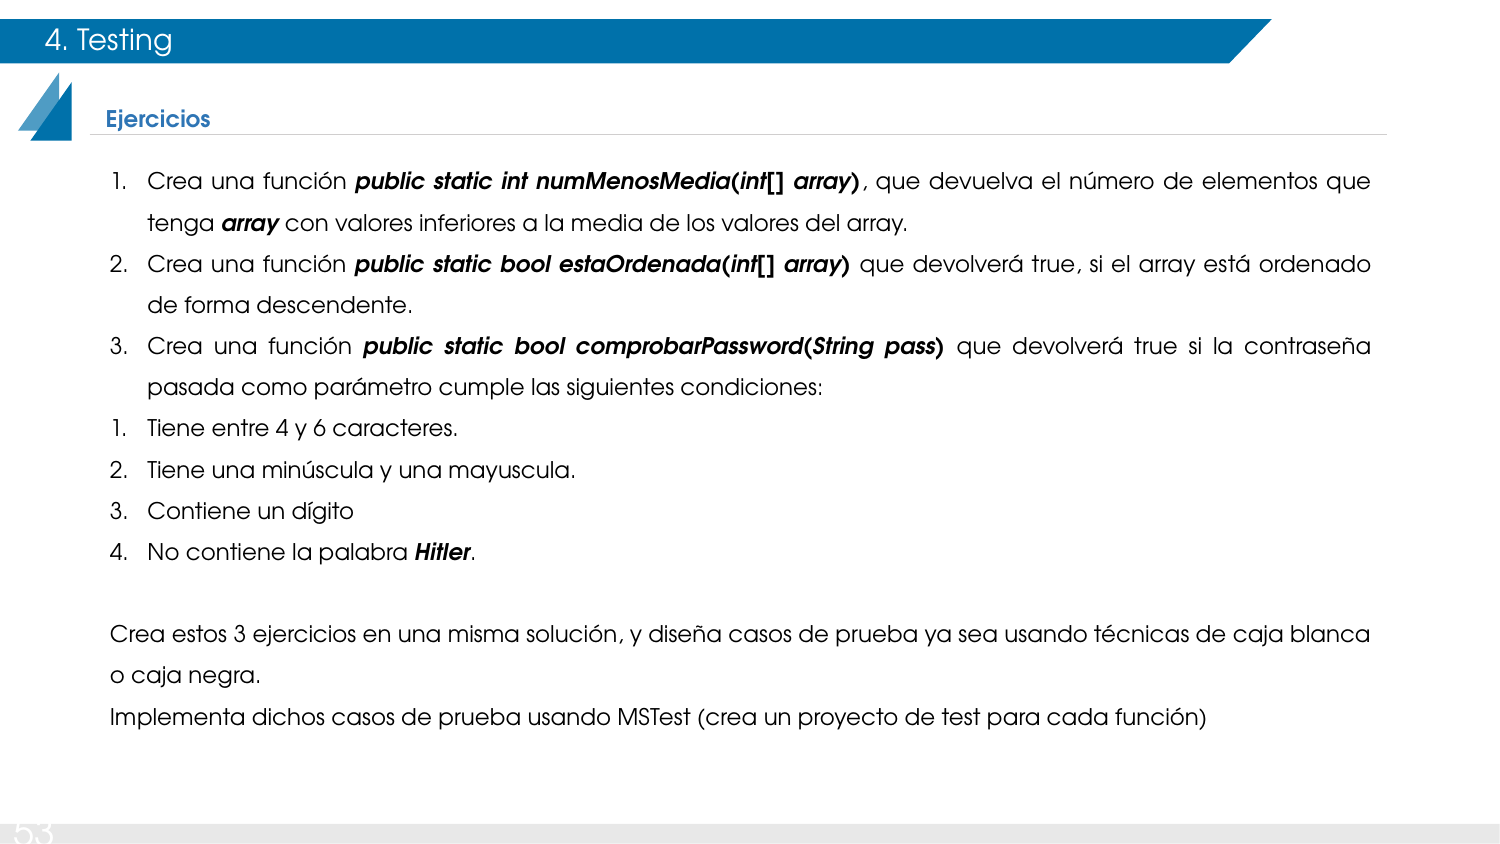

# 4. Testing

Ejercicios
Crea una función public static int numMenosMedia(int[] array), que devuelva el número de elementos que tenga array con valores inferiores a la media de los valores del array.
Crea una función public static bool estaOrdenada(int[] array) que devolverá true, si el array está ordenado de forma descendente.
Crea una función public static bool comprobarPassword(String pass) que devolverá true si la contraseña pasada como parámetro cumple las siguientes condiciones:
Tiene entre 4 y 6 caracteres.
Tiene una minúscula y una mayuscula.
Contiene un dígito
No contiene la palabra Hitler.

Crea estos 3 ejercicios en una misma solución, y diseña casos de prueba ya sea usando técnicas de caja blanca o caja negra.
Implementa dichos casos de prueba usando MSTest (crea un proyecto de test para cada función)

53